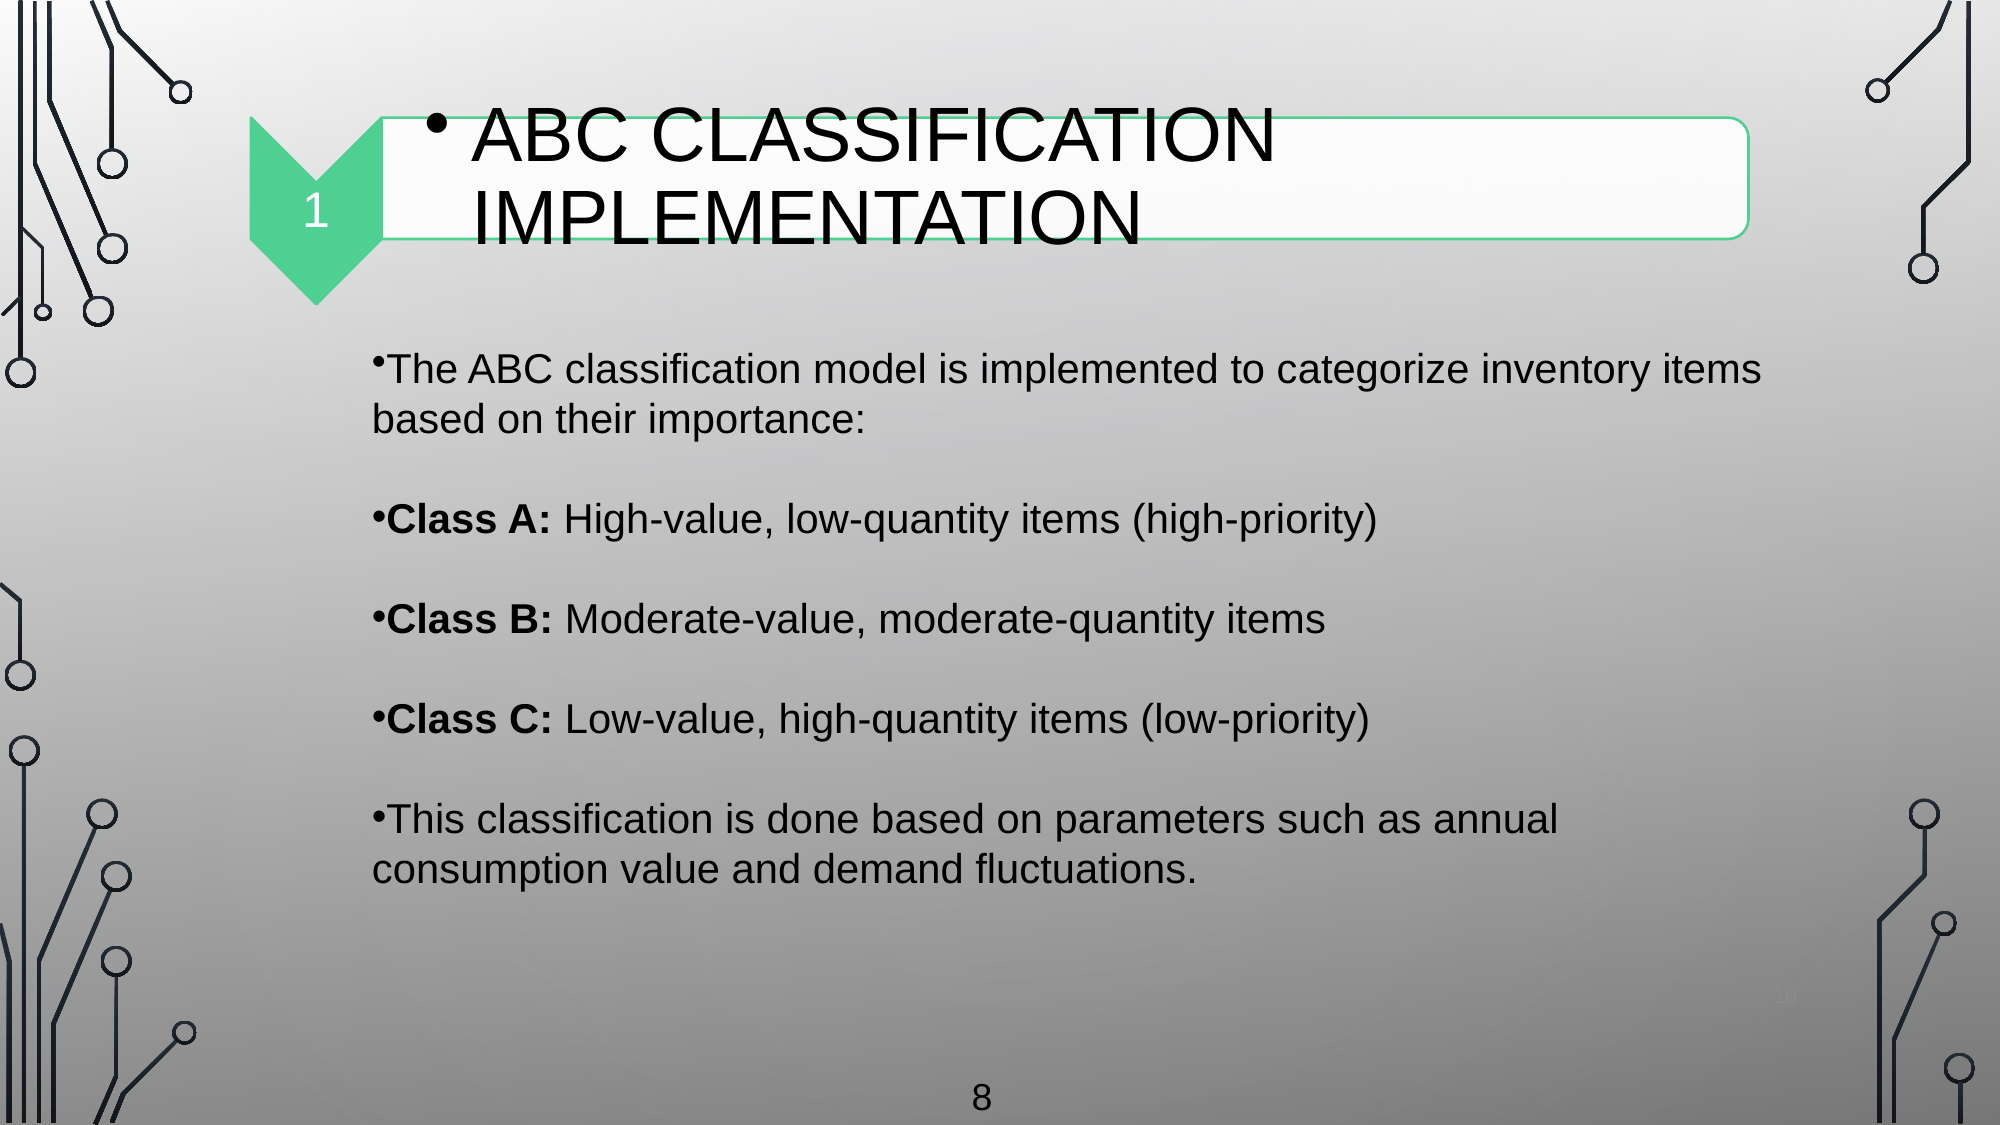

1
ABC CLASSIFICATION IMPLEMENTATION

The ABC classification model is implemented to categorize inventory items based on their importance:

Class A: High-value, low-quantity items (high-priority)

Class B: Moderate-value, moderate-quantity items

Class C: Low-value, high-quantity items (low-priority)

This classification is done based on parameters such as annual consumption value and demand fluctuations.
10
8

1
DATA COLLECTION AND PREPROCESSING
ABC CLASSIFICATION IMPLEMENTATION
2
MACHINE LEARNING MODEL SELECTION AND TRAINING
3
MODEL EVALUATION AND PERFORMANCE ANALYSIS